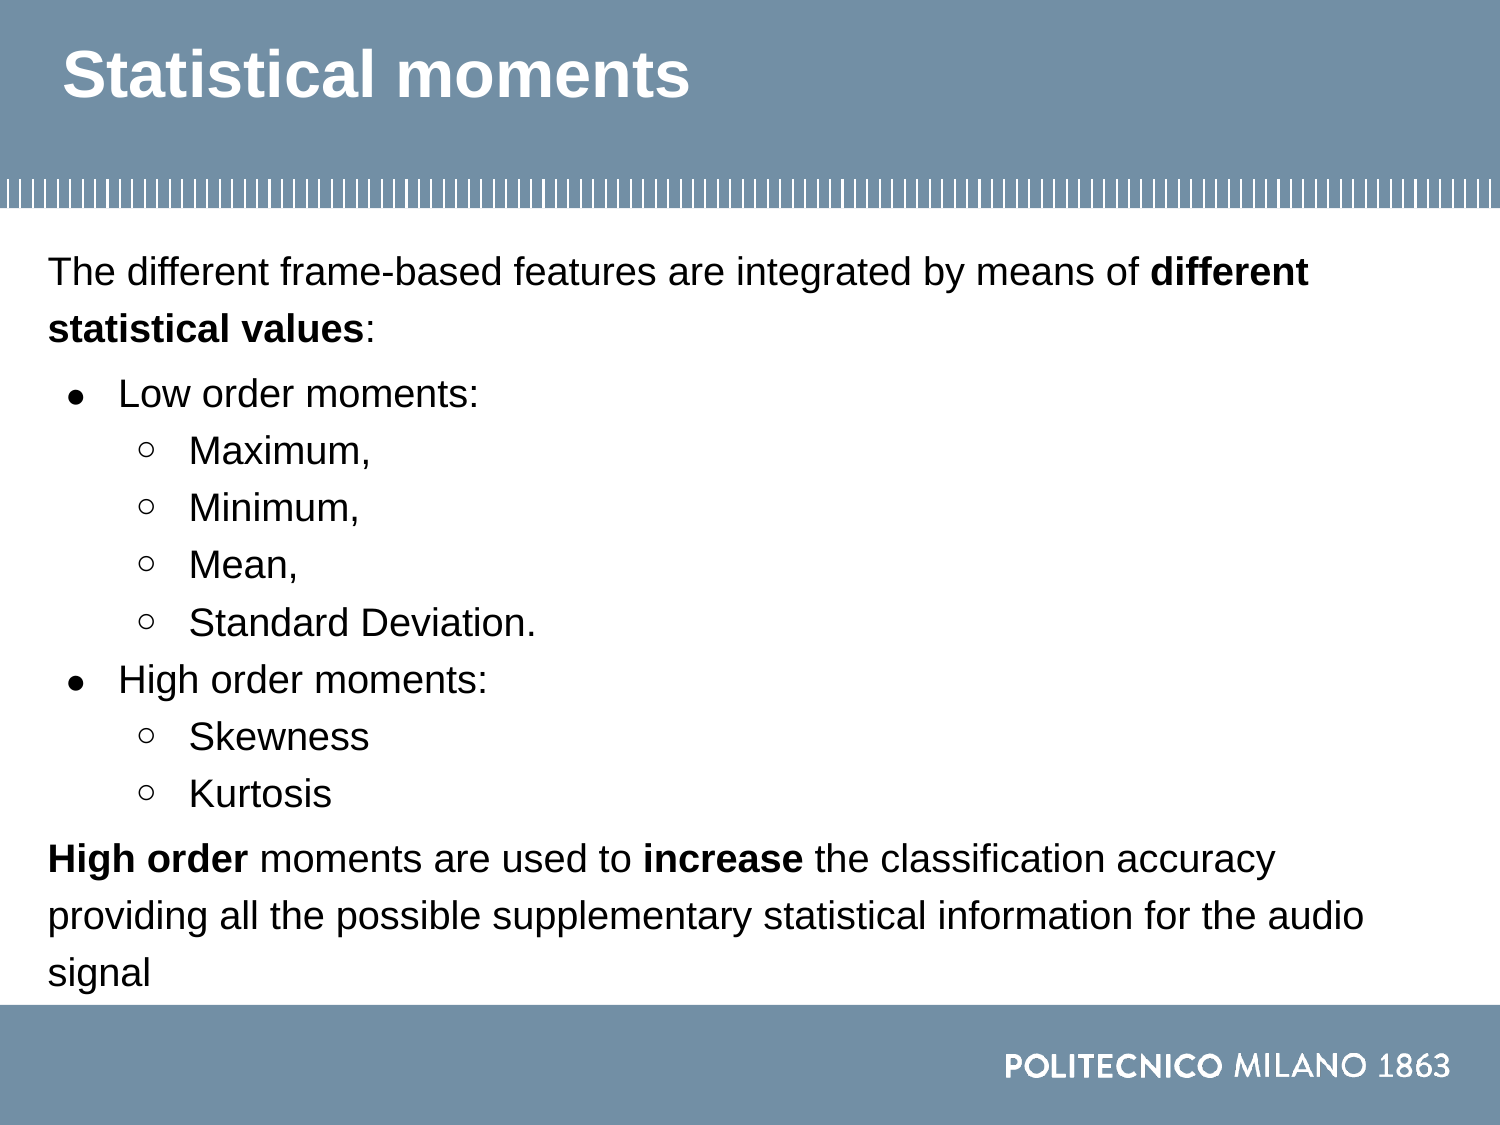

# Statistical moments
The different frame-based features are integrated by means of different statistical values:
Low order moments:
Maximum,
Minimum,
Mean,
Standard Deviation.
High order moments:
Skewness
Kurtosis
High order moments are used to increase the classification accuracy providing all the possible supplementary statistical information for the audio signal